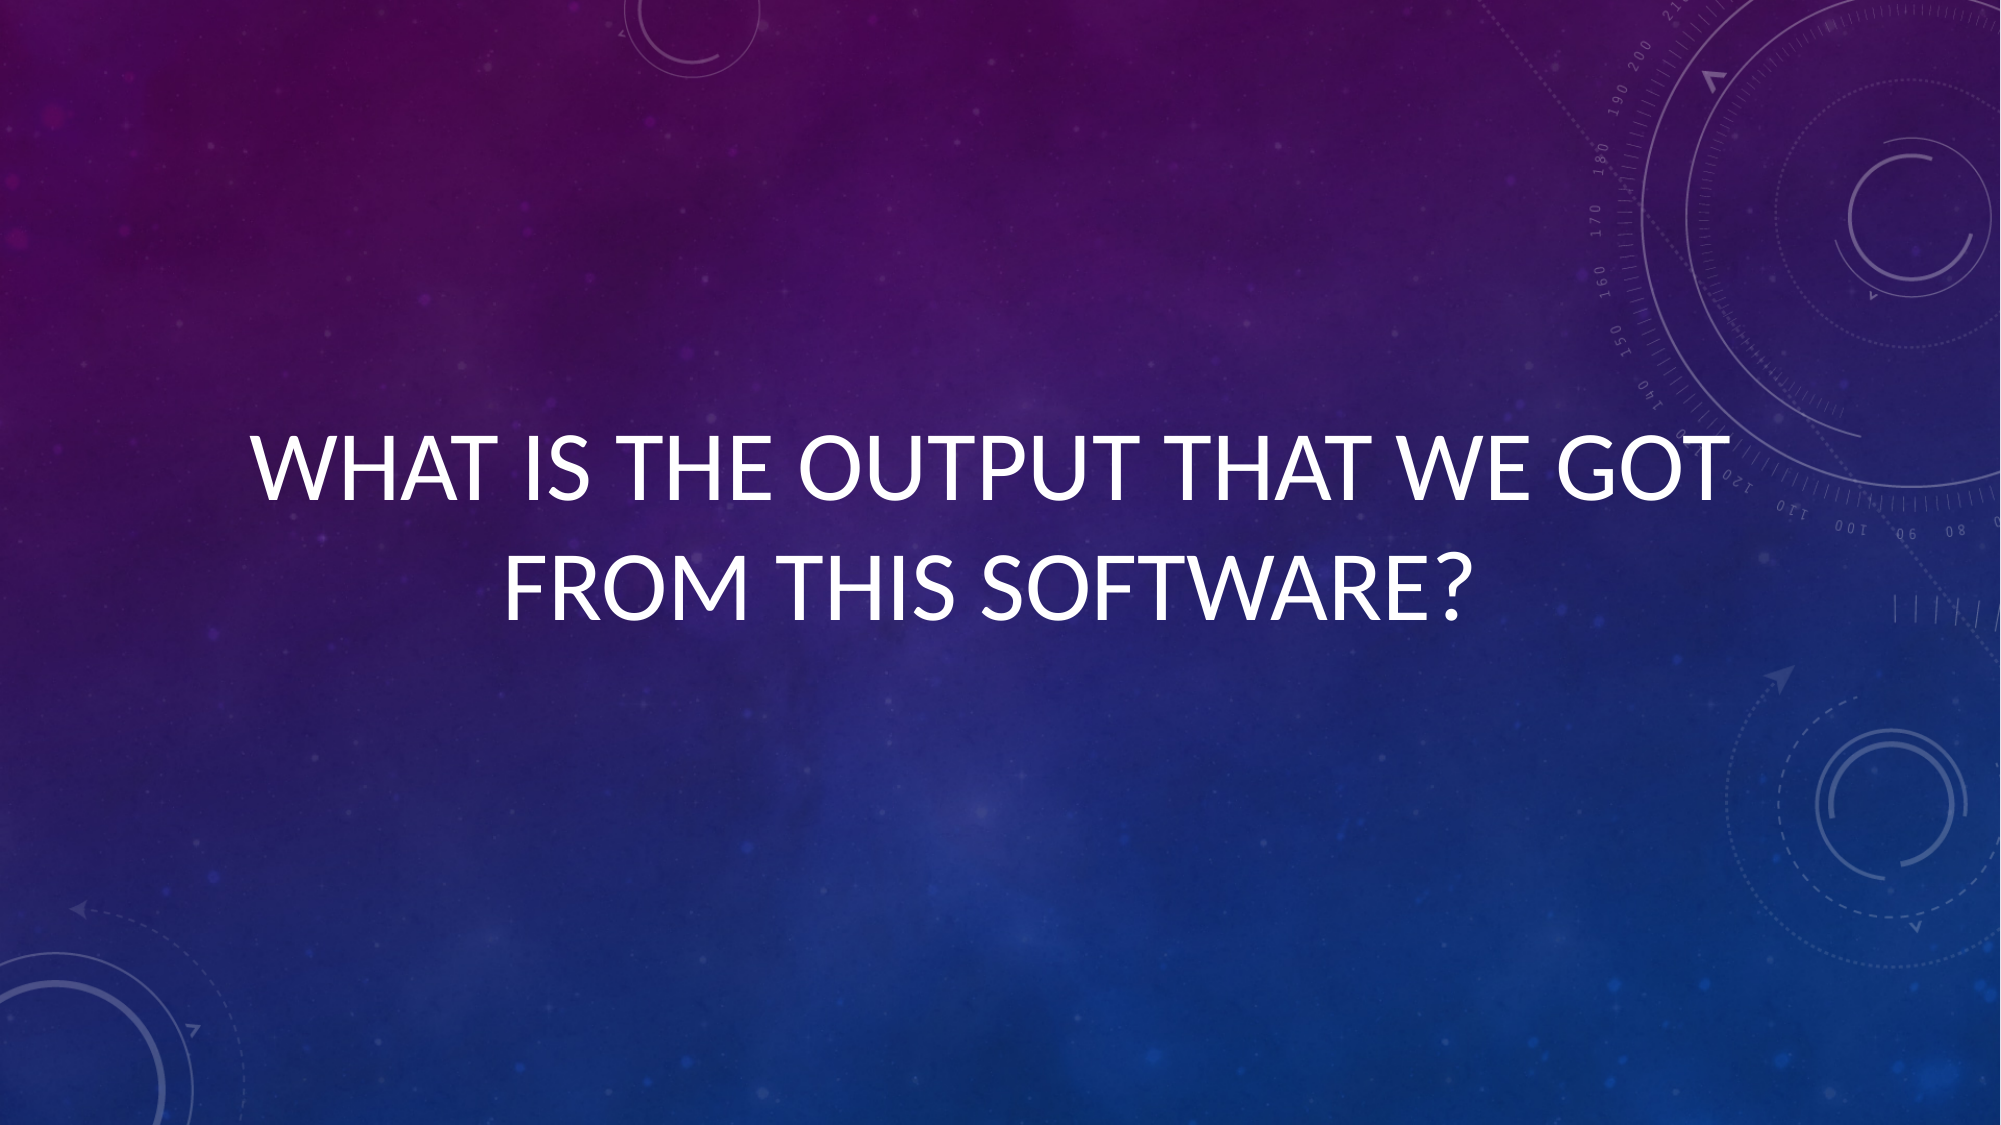

# WHAT IS THE OUTPUT THAT WE GOT FROM THIS SOFTWARE?